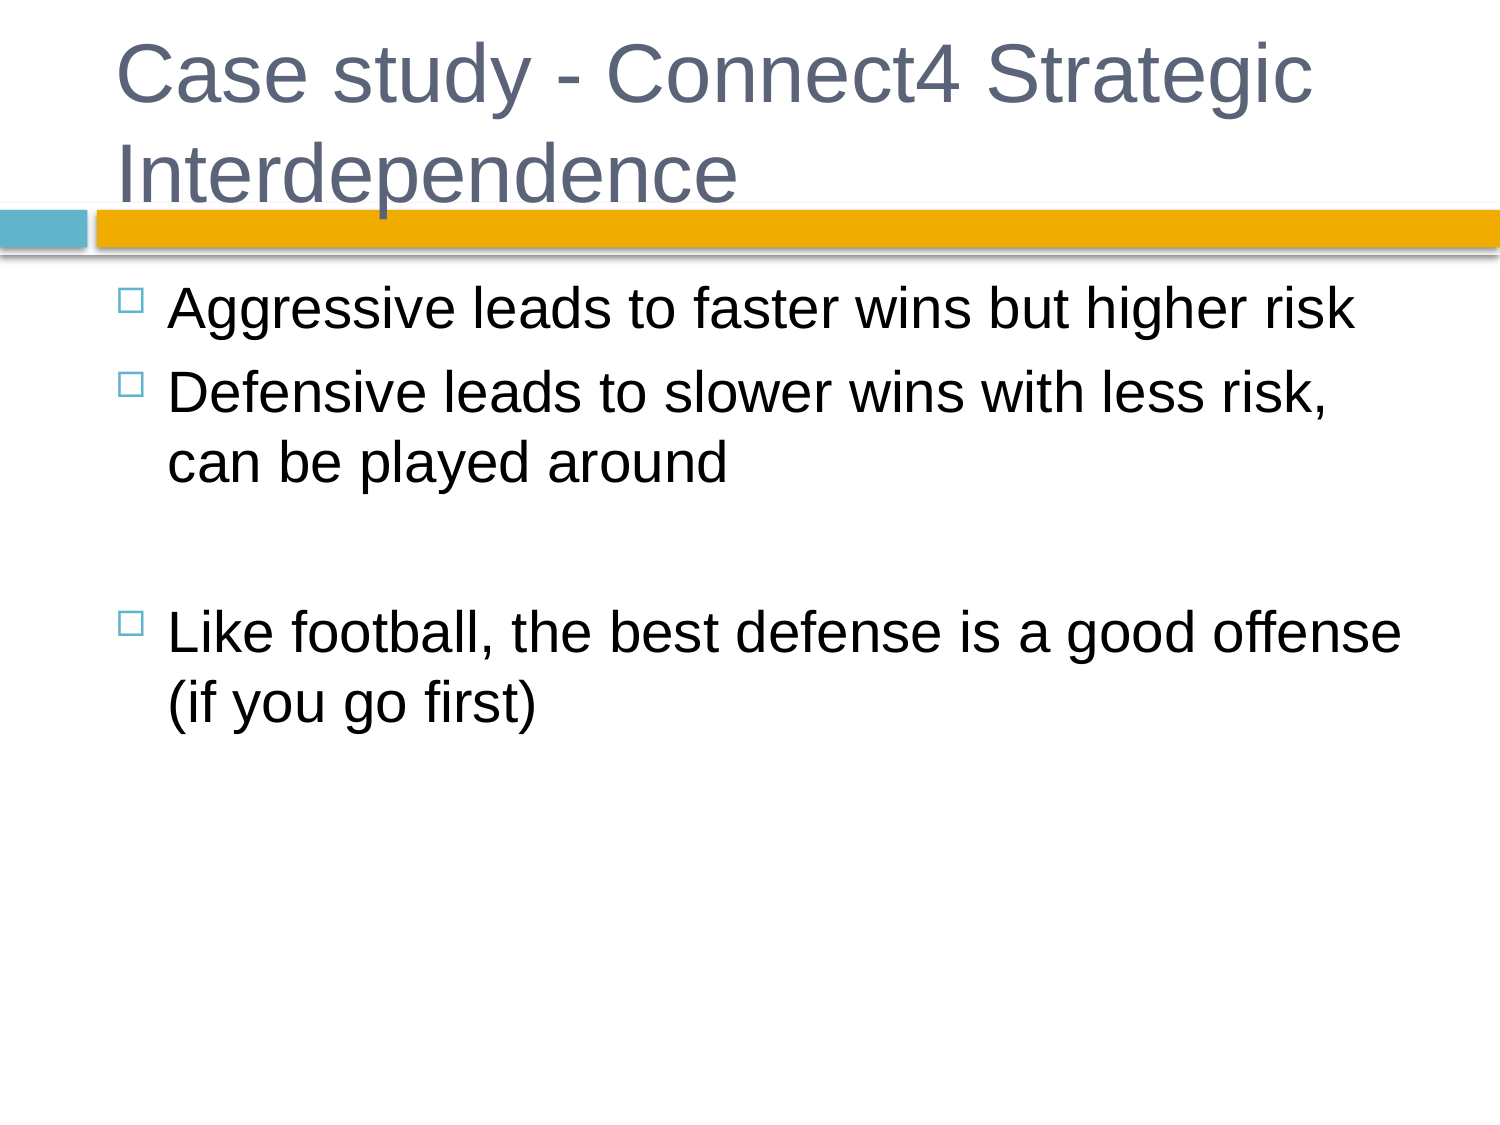

# Case study - Connect4 Strategic Interdependence
Aggressive leads to faster wins but higher risk
Defensive leads to slower wins with less risk, can be played around

Like football, the best defense is a good offense (if you go first)